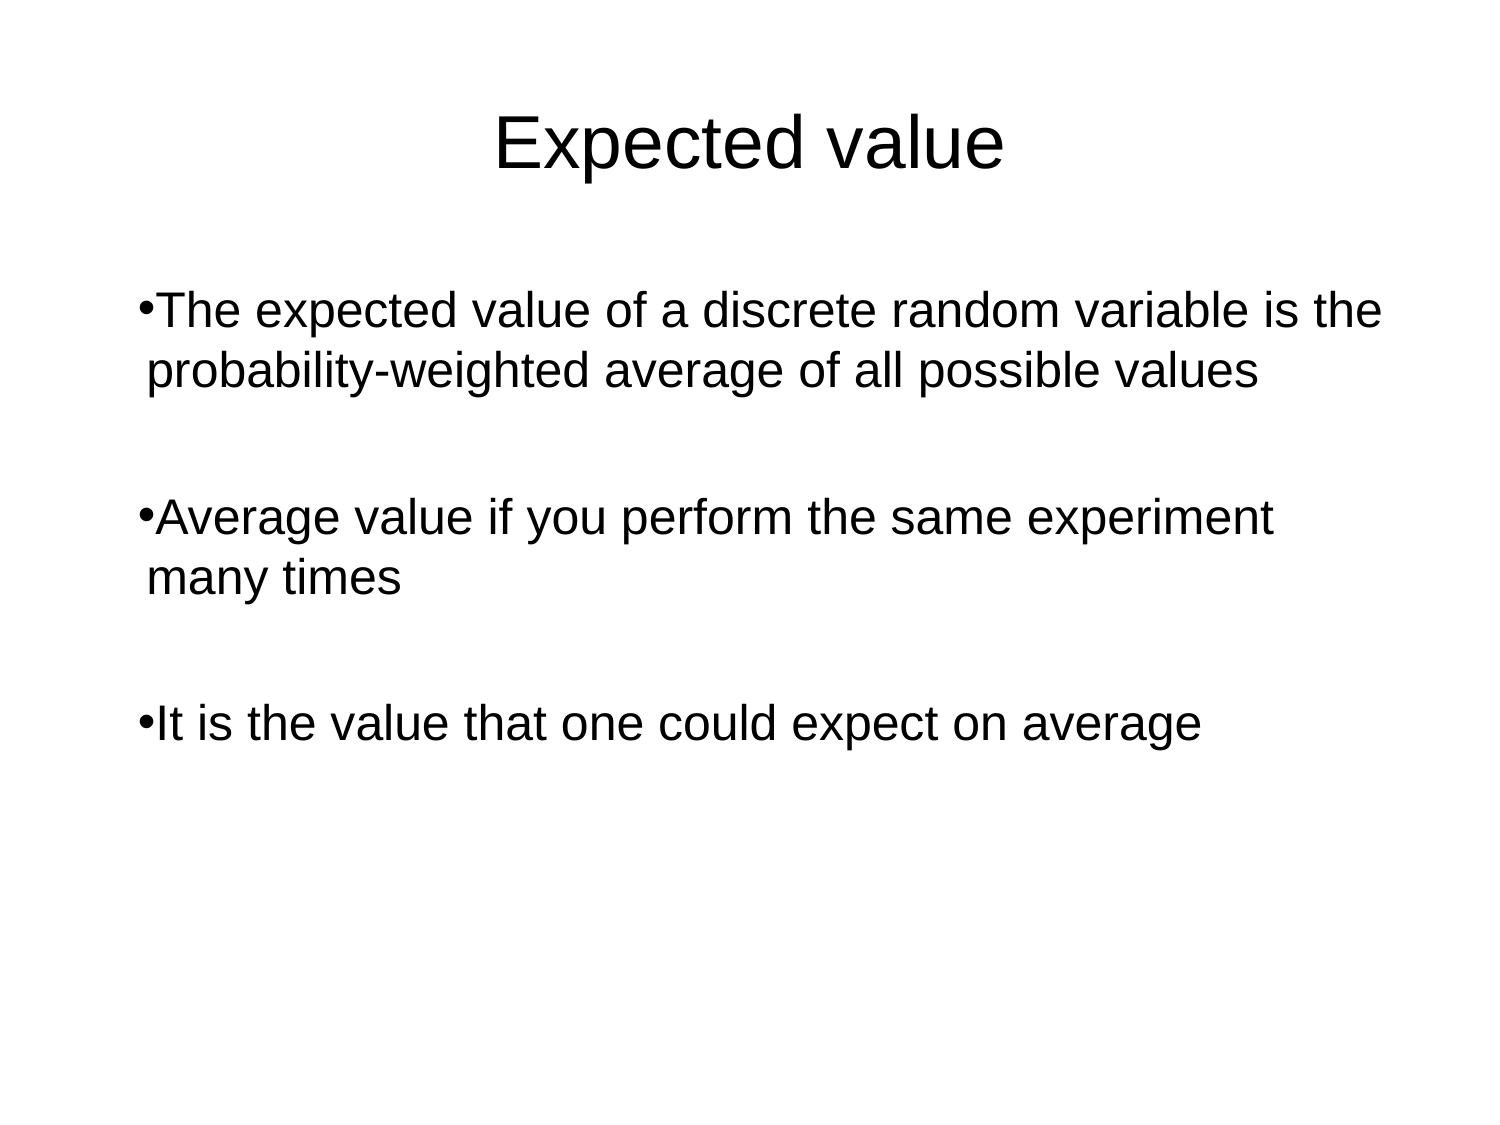

# Expected value
The expected value of a discrete random variable is the probability-weighted average of all possible values

Average value if you perform the same experiment many times

It is the value that one could expect on average